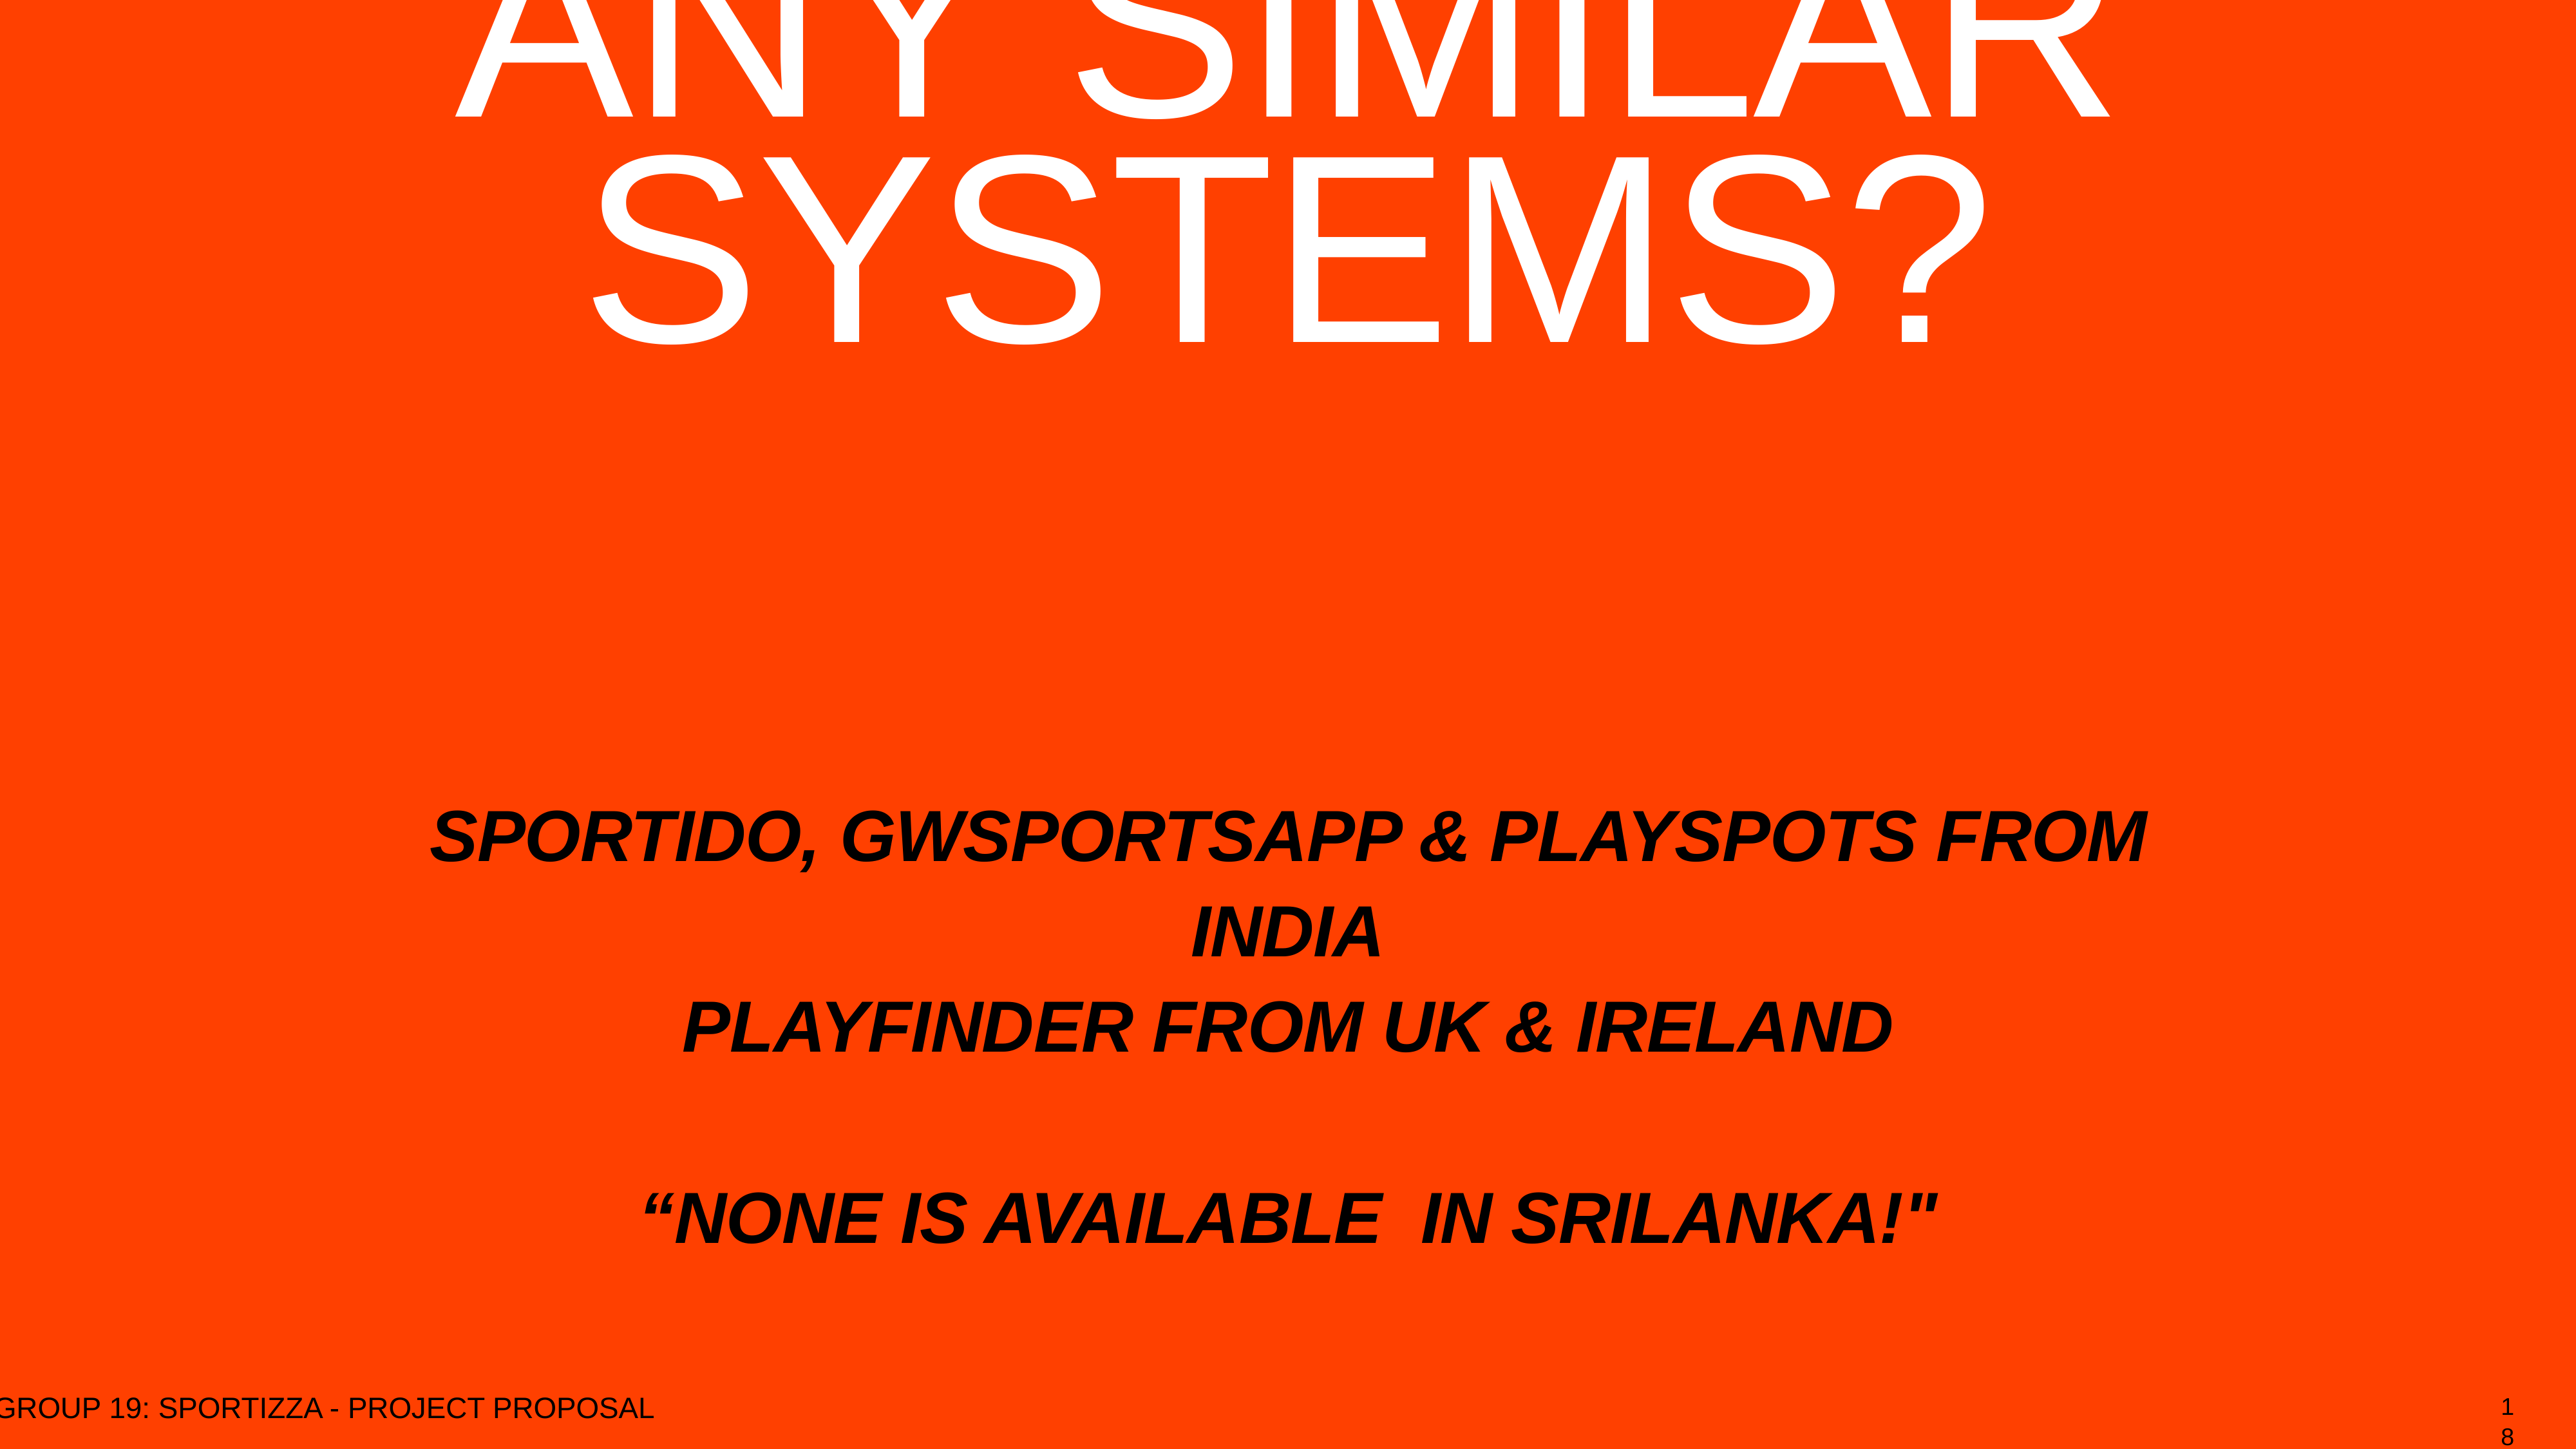

Any Similar systems?

Sportido, gwsportsapp & Playspots from India
Playfinder from uk & Ireland

“None is available  in srilanka!"
18
GROUP 19: SPORTIZZA - PROJECT PROPOSAL